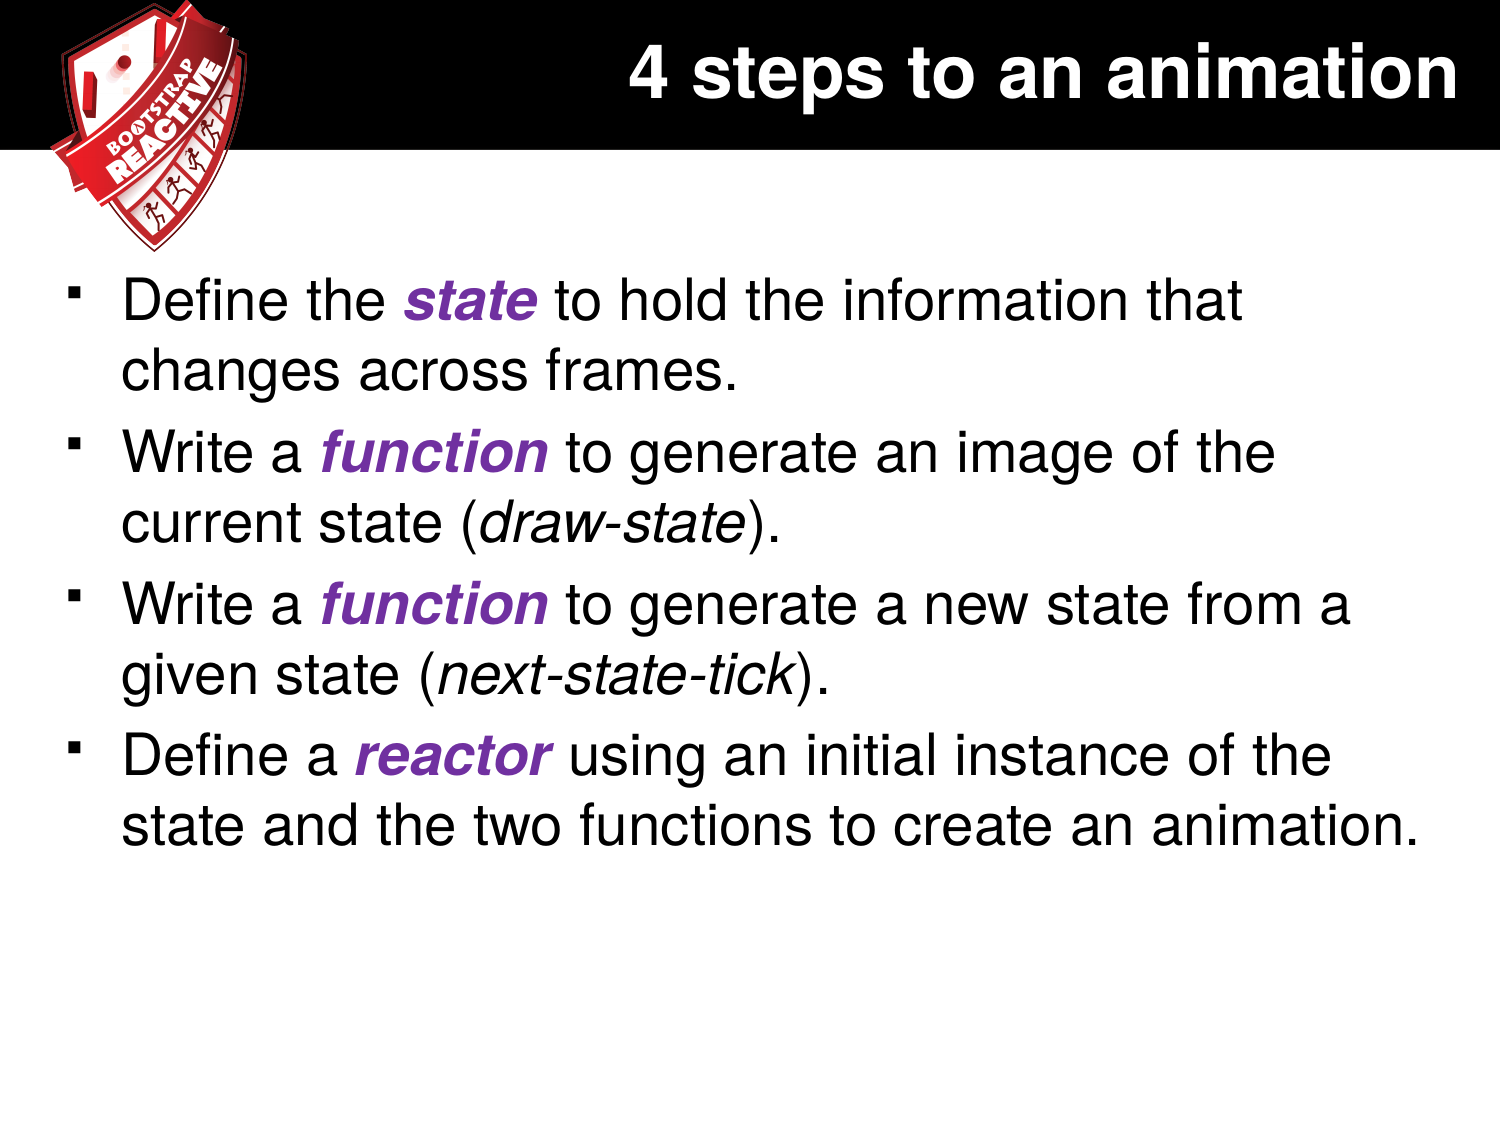

# 4 steps to an animation
Define the state to hold the information that changes across frames.
Write a function to generate an image of the current state (draw-state).
Write a function to generate a new state from a given state (next-state-tick).
Define a reactor using an initial instance of the state and the two functions to create an animation.